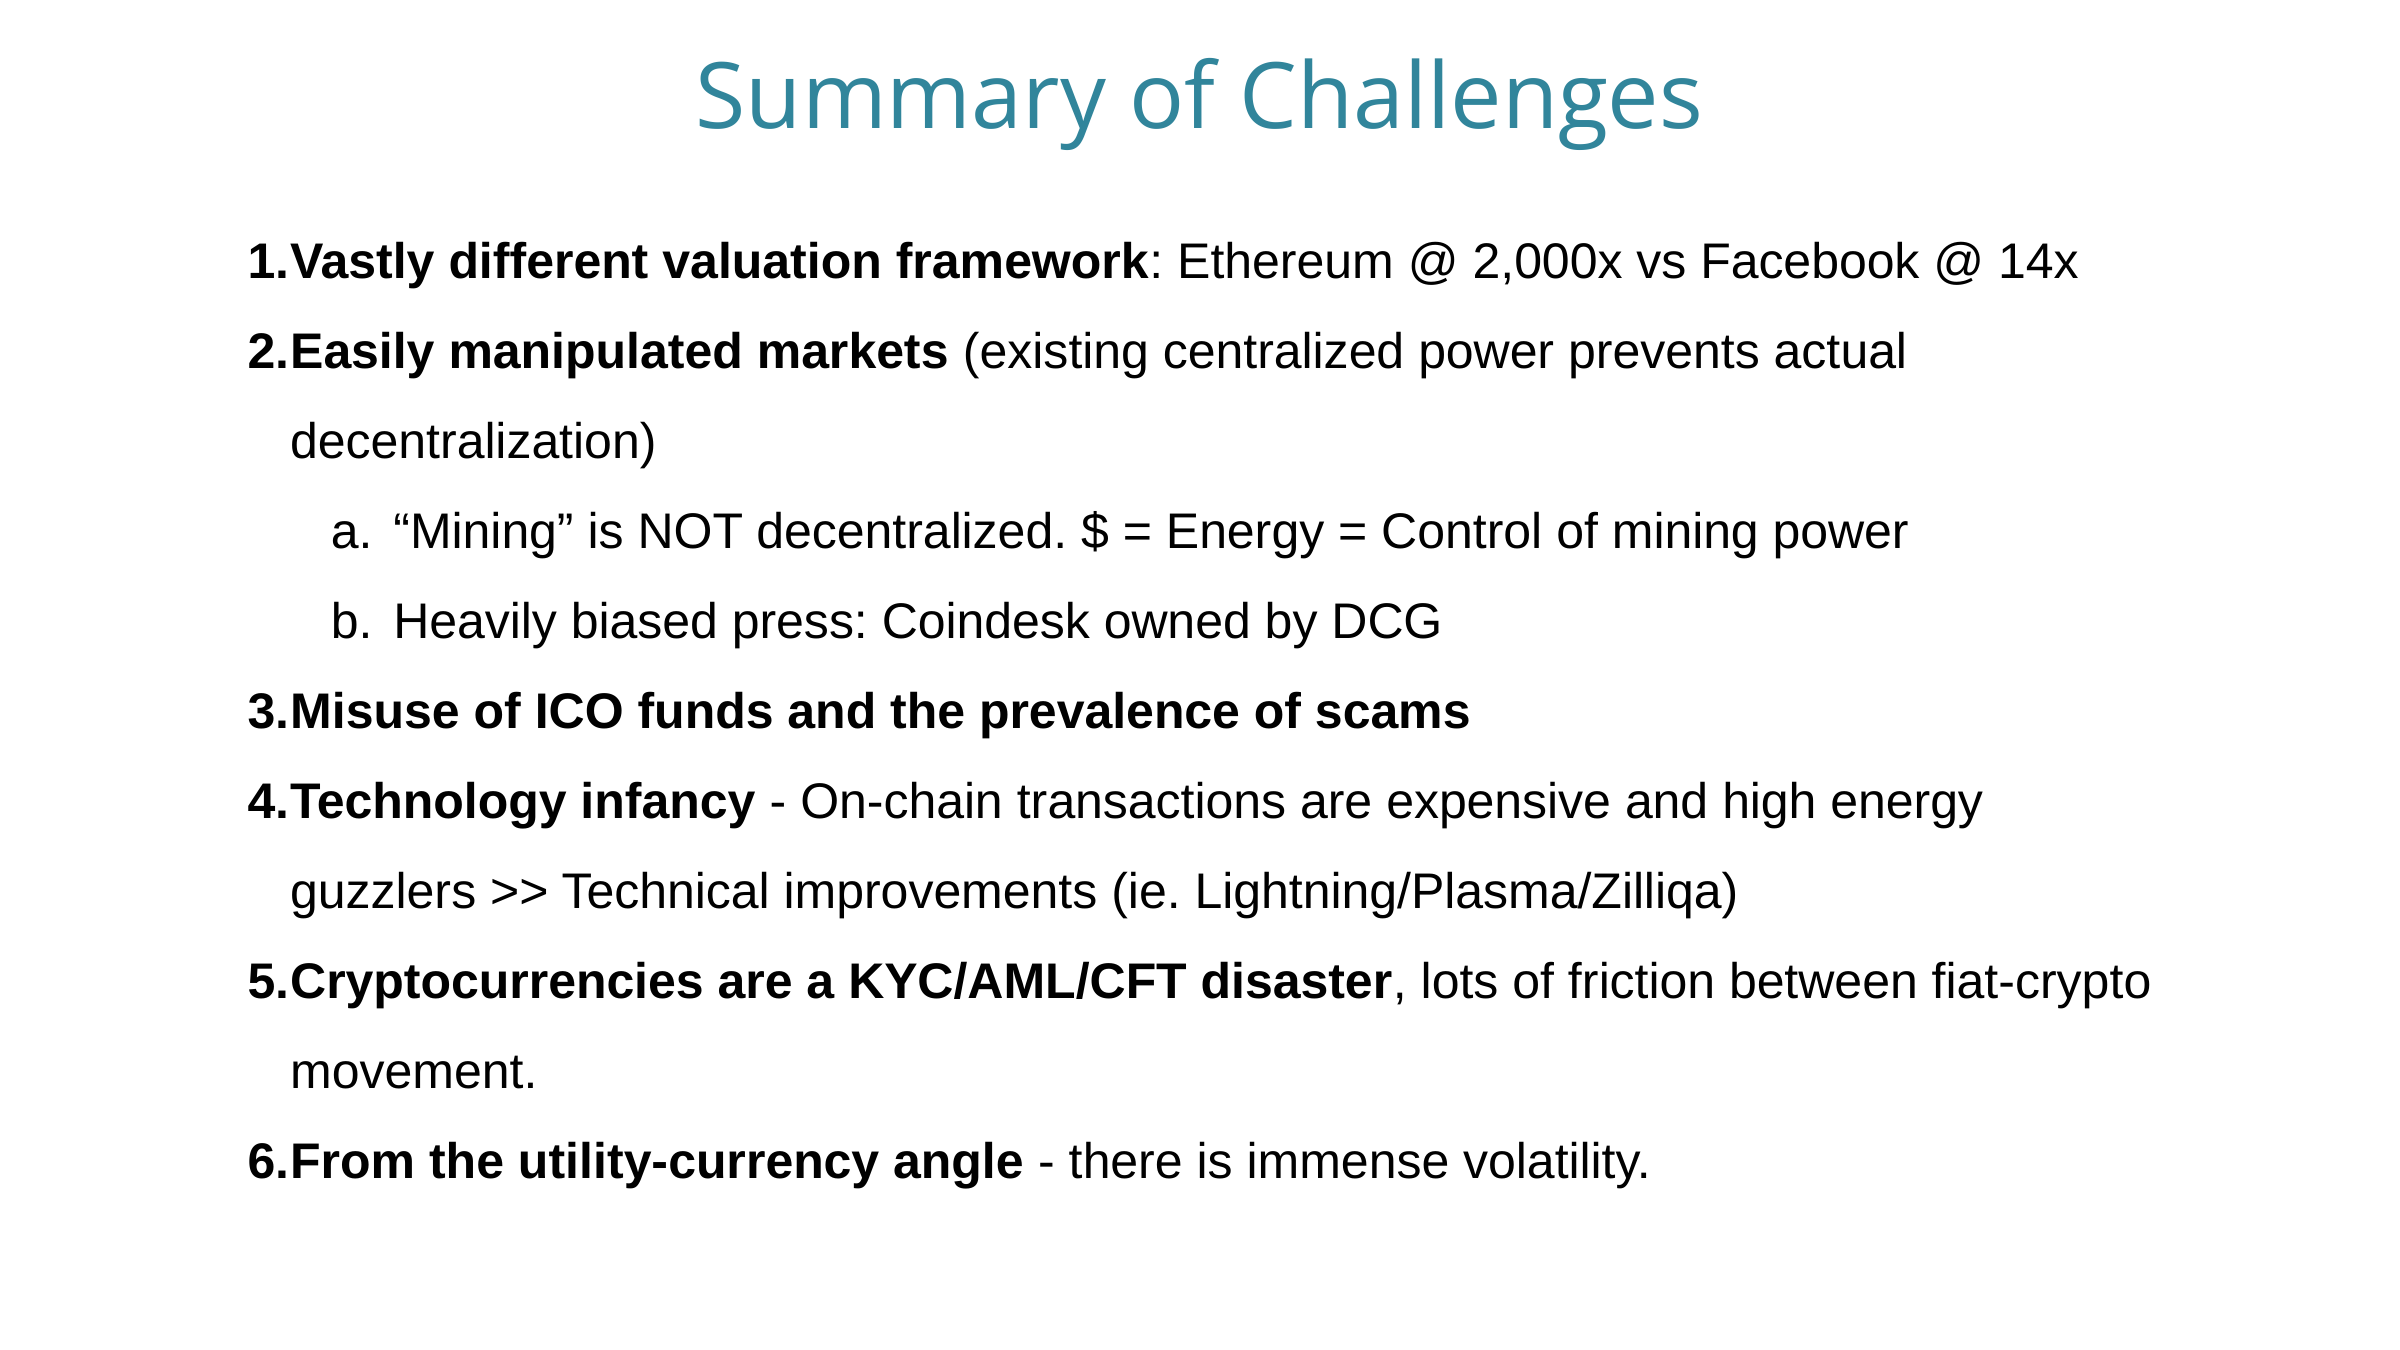

Summary of Challenges
Vastly different valuation framework: Ethereum @ 2,000x vs Facebook @ 14x
Easily manipulated markets (existing centralized power prevents actual decentralization)
“Mining” is NOT decentralized. $ = Energy = Control of mining power
Heavily biased press: Coindesk owned by DCG
Misuse of ICO funds and the prevalence of scams
Technology infancy - On-chain transactions are expensive and high energy guzzlers >> Technical improvements (ie. Lightning/Plasma/Zilliqa)
Cryptocurrencies are a KYC/AML/CFT disaster, lots of friction between fiat-crypto movement.
From the utility-currency angle - there is immense volatility.